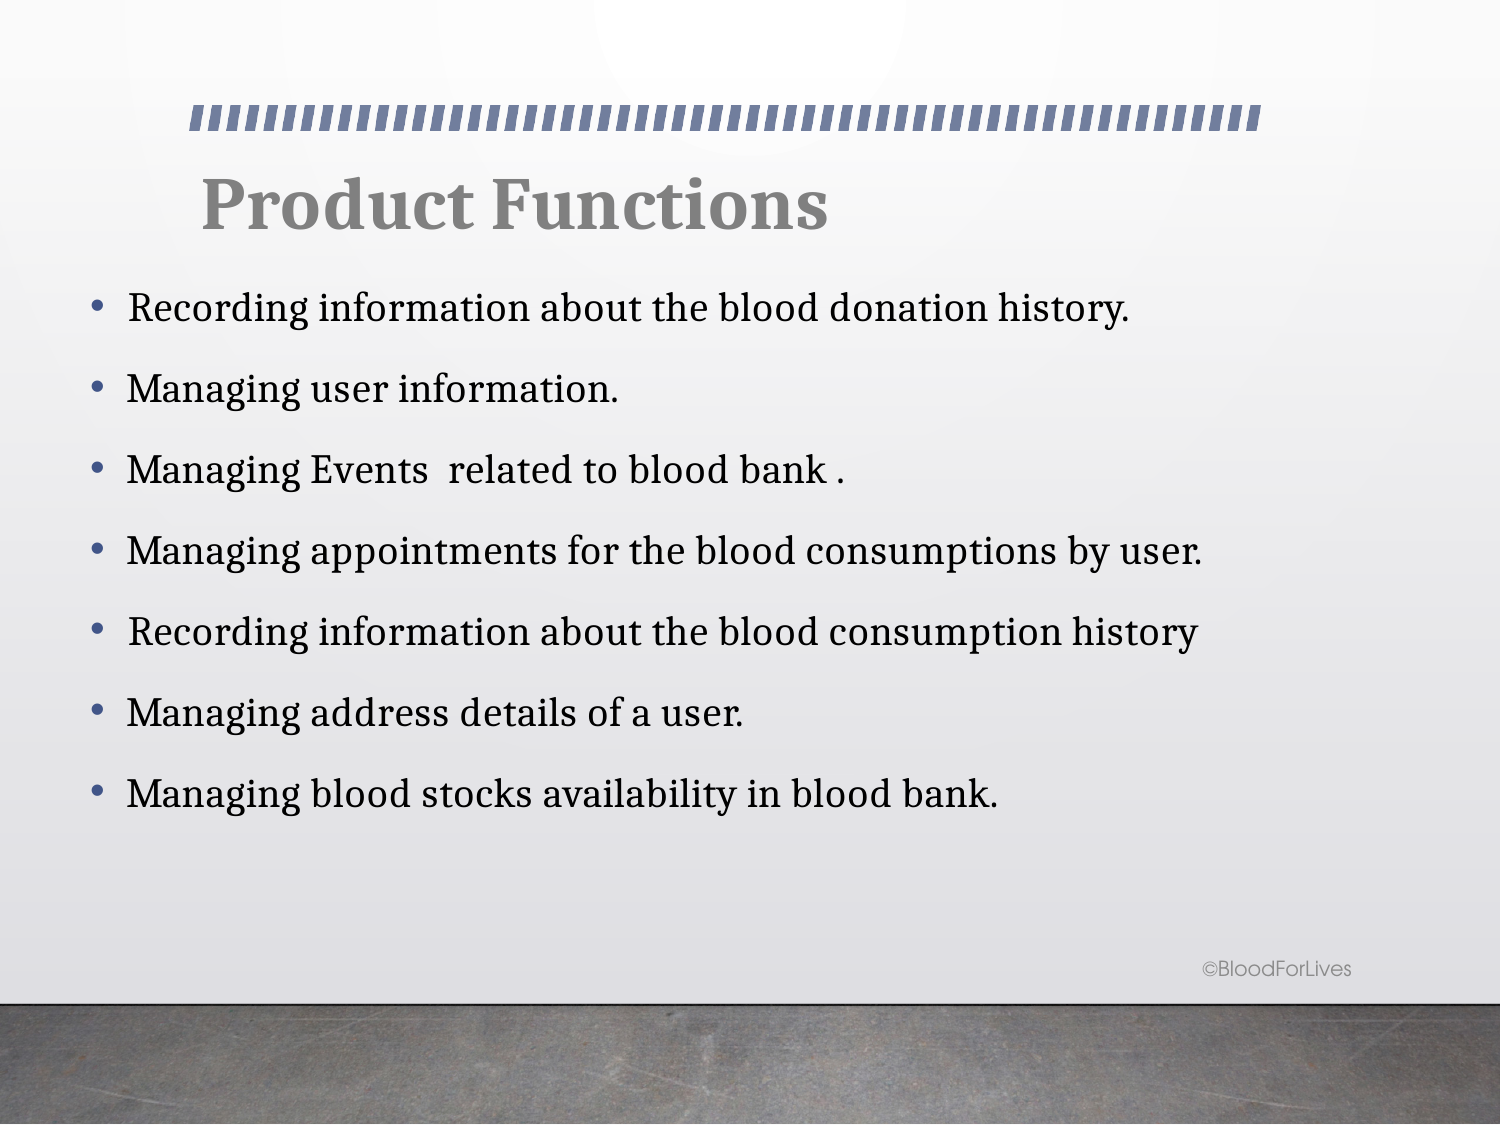

6
# Product Functions
Recording information about the blood donation history.
Managing user information.
Managing Events  related to blood bank .
Managing appointments for the blood consumptions by user.
Recording information about the blood consumption history
Managing address details of a user.
Managing blood stocks availability in blood bank.

©BloodForLives